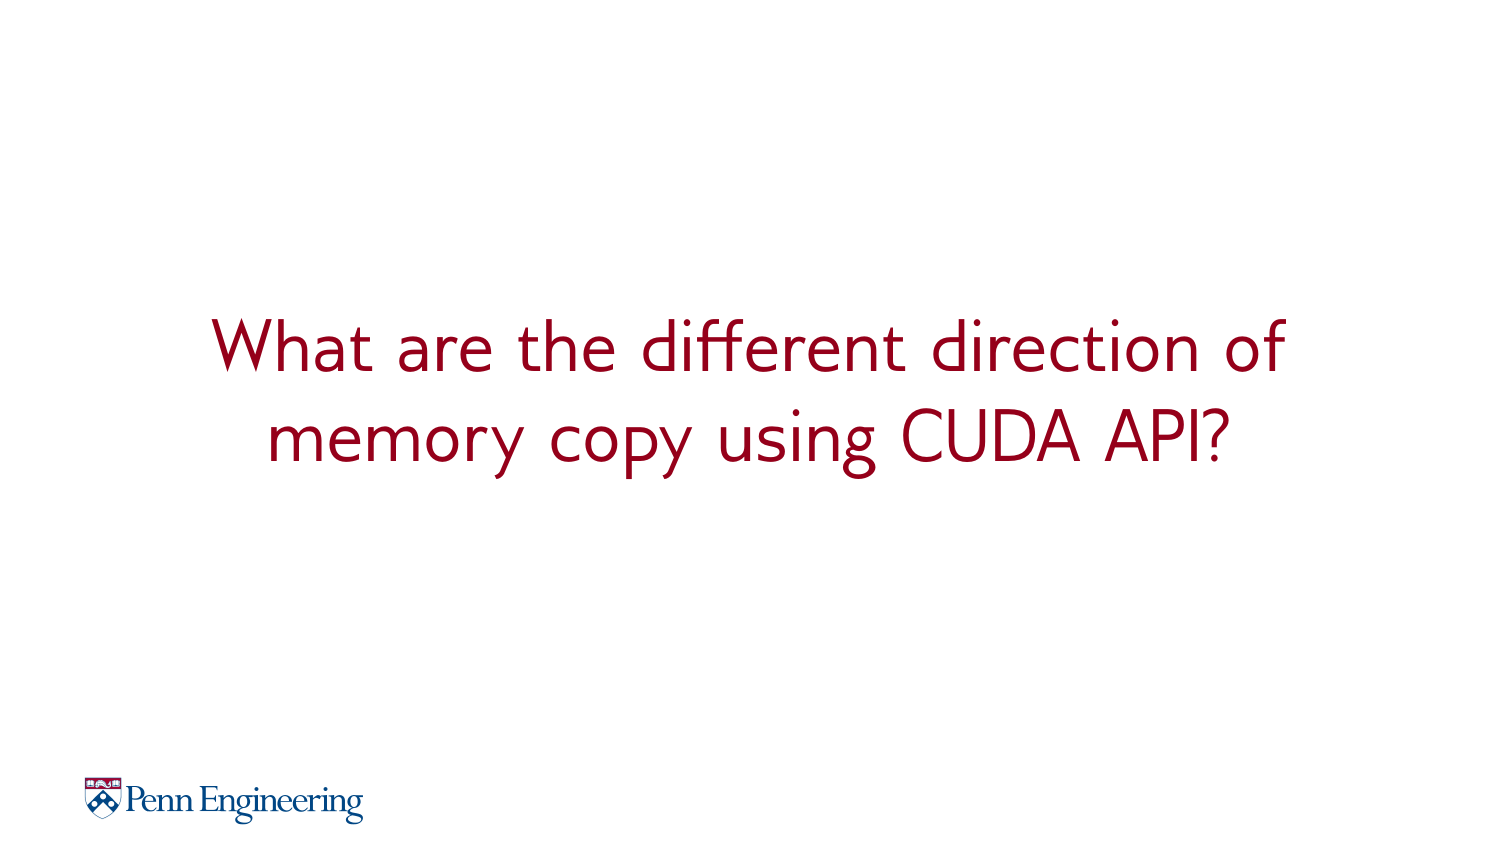

# What are the different direction of memory copy using CUDA API?